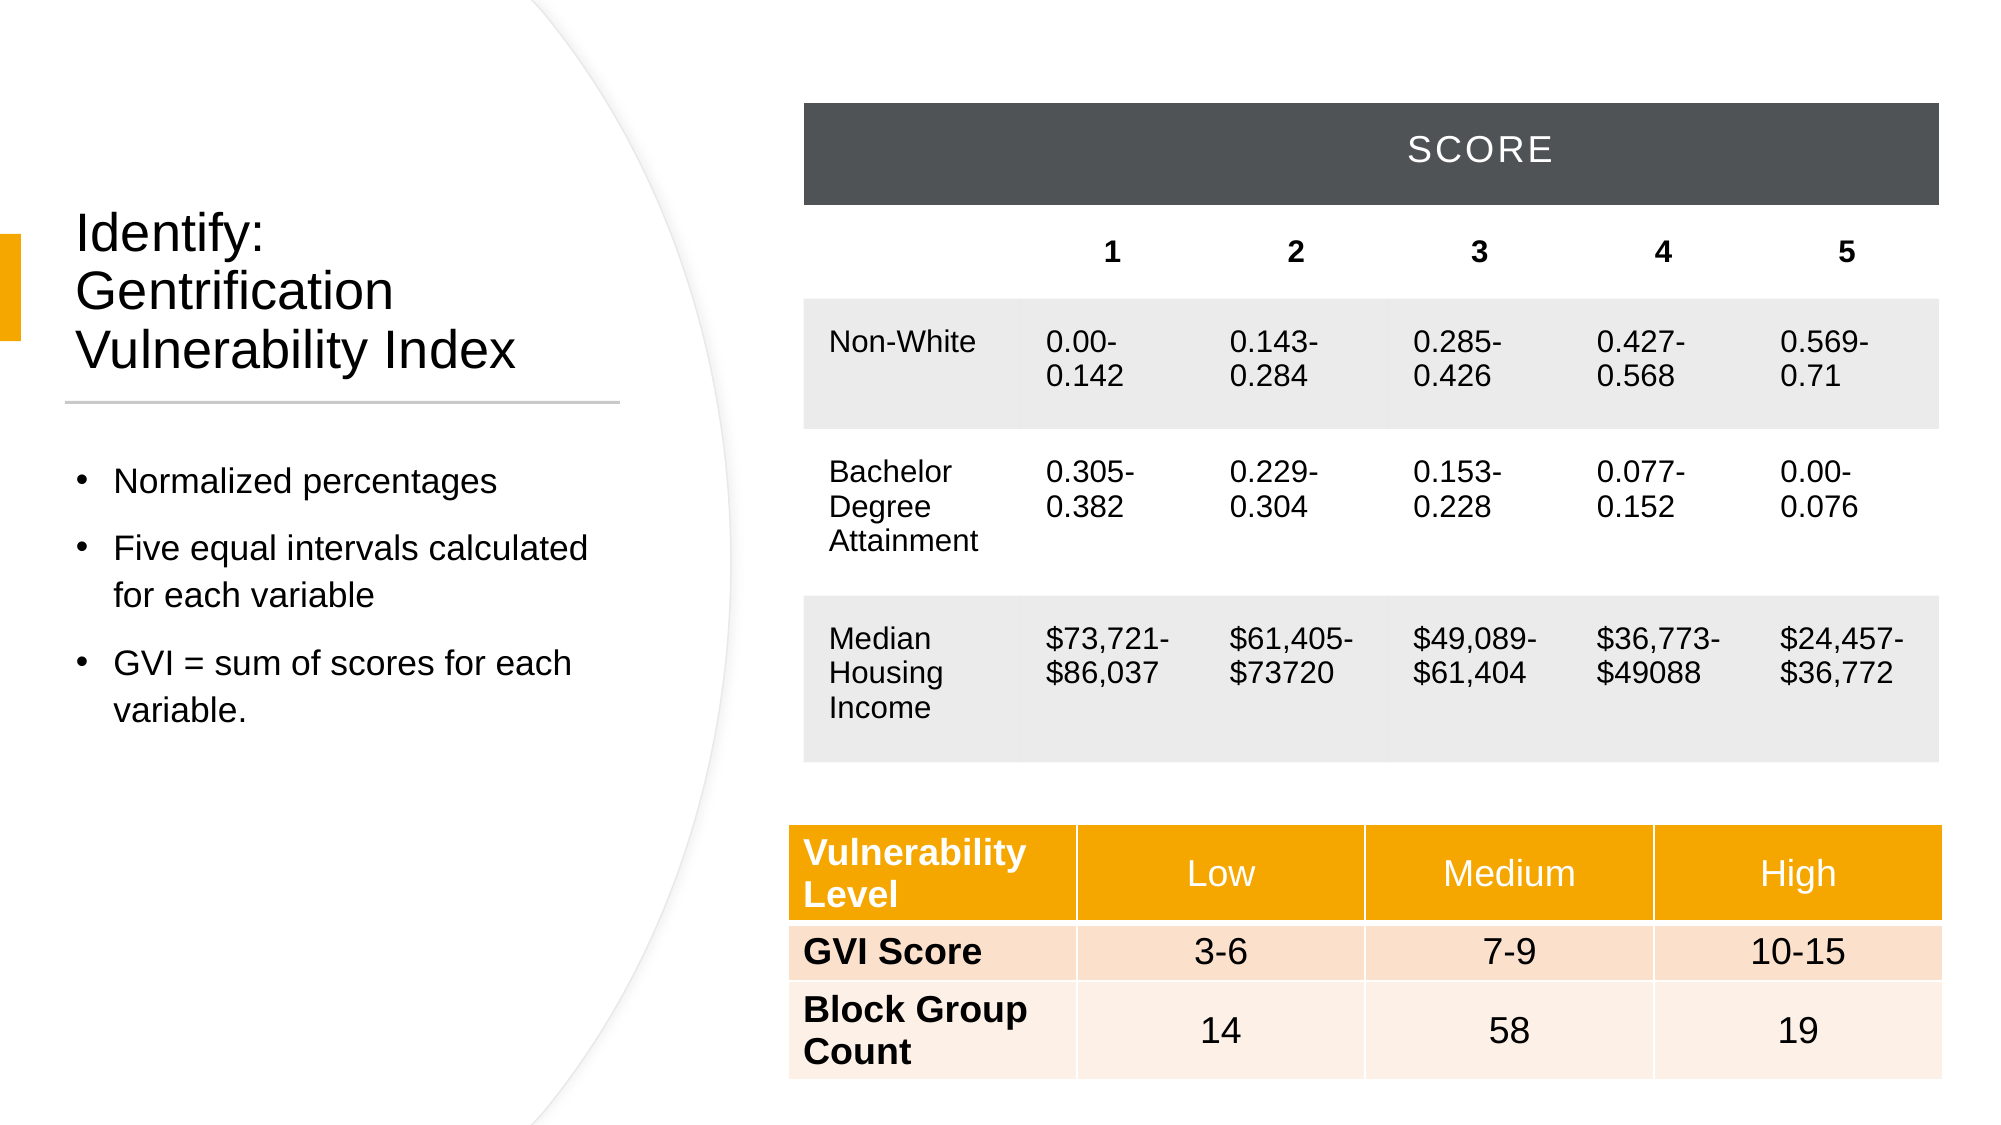

|  | SCORE |  |  |  |  |
| --- | --- | --- | --- | --- | --- |
|  | 1 | 2 | 3 | 4 | 5 |
| Non-White | 0.00-0.142 | 0.143-0.284 | 0.285-0.426 | 0.427-0.568 | 0.569-0.71 |
| Bachelor Degree Attainment | 0.305-0.382 | 0.229-0.304 | 0.153-0.228 | 0.077-0.152 | 0.00-0.076 |
| Median Housing Income | $73,721-$86,037 | $61,405-$73720 | $49,089-$61,404 | $36,773-$49088 | $24,457-$36,772 |
# Identify: Gentrification Vulnerability Index

Normalized percentages
Five equal intervals calculated for each variable
GVI = sum of scores for each variable.
| Vulnerability Level | Low | Medium | High |
| --- | --- | --- | --- |
| GVI Score | 3-6 | 7-9 | 10-15 |
| Block Group Count | 14 | 58 | 19 |